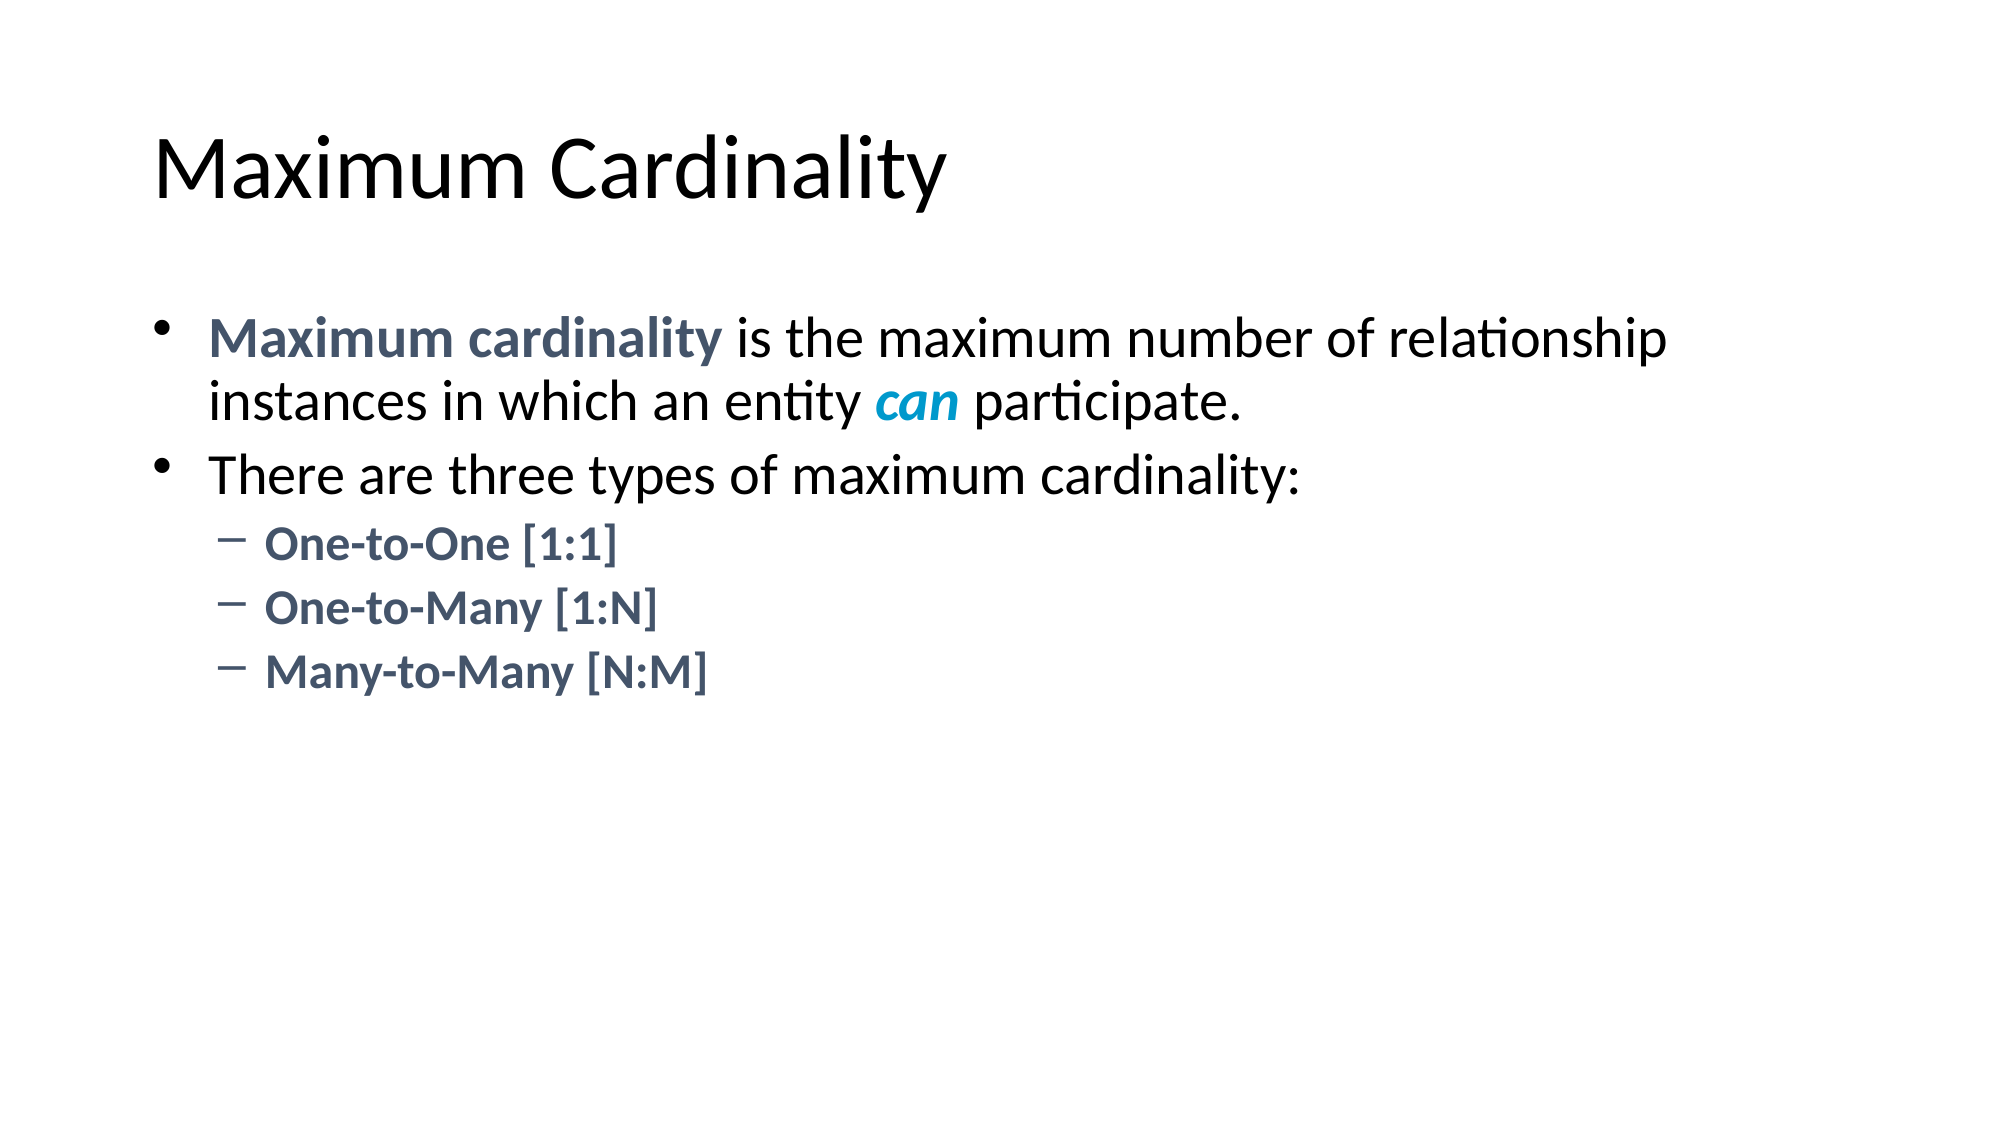

# Maximum Cardinality
Maximum cardinality is the maximum number of relationship instances in which an entity can participate.
There are three types of maximum cardinality:
One-to-One [1:1]
One-to-Many [1:N]
Many-to-Many [N:M]